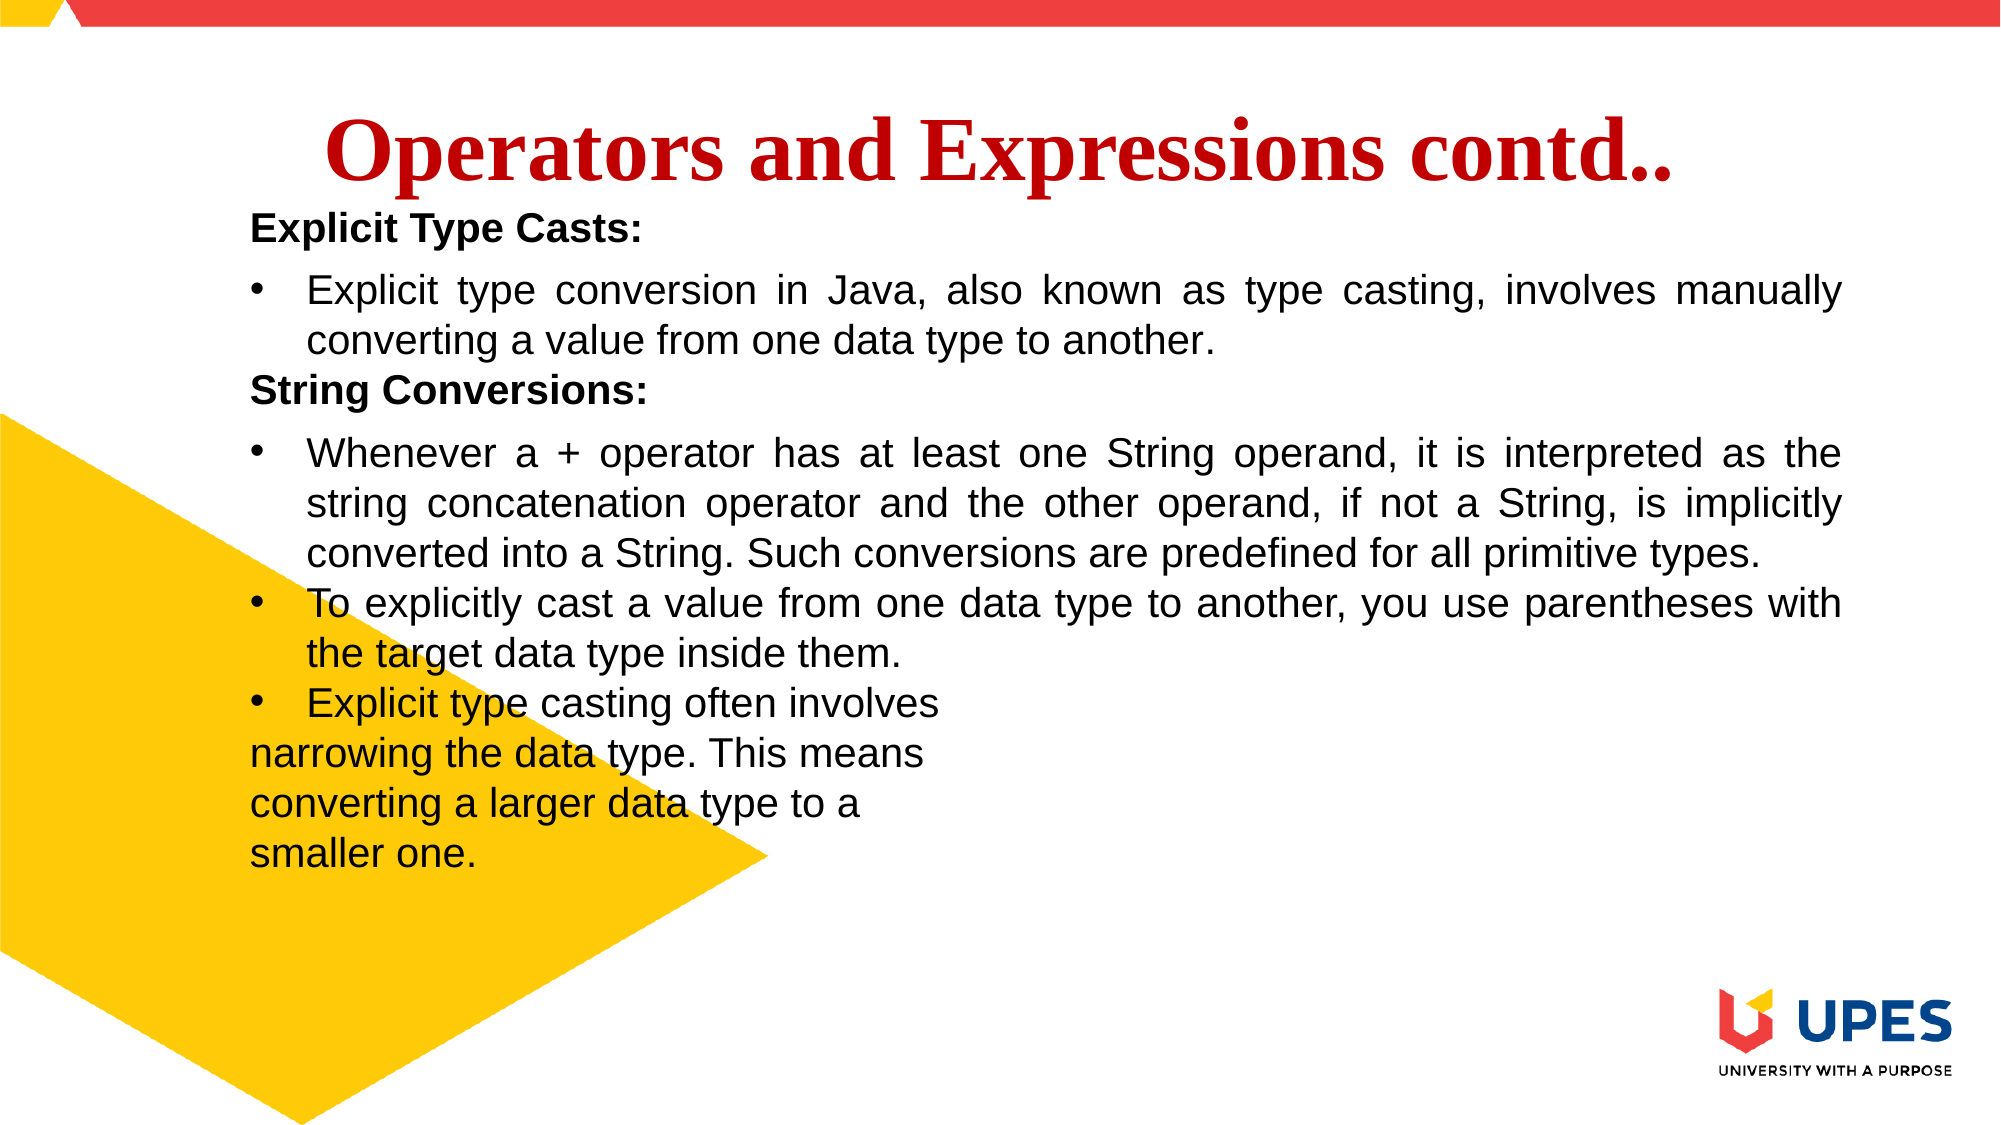

# Operators and Expressions contd..
Explicit Type Casts:
Explicit type conversion in Java, also known as type casting, involves manually converting a value from one data type to another.
String Conversions:
Whenever a + operator has at least one String operand, it is interpreted as the string concatenation operator and the other operand, if not a String, is implicitly converted into a String. Such conversions are predefined for all primitive types.
To explicitly cast a value from one data type to another, you use parentheses with the target data type inside them.
Explicit type casting often involves
narrowing the data type. This means
converting a larger data type to a
smaller one.